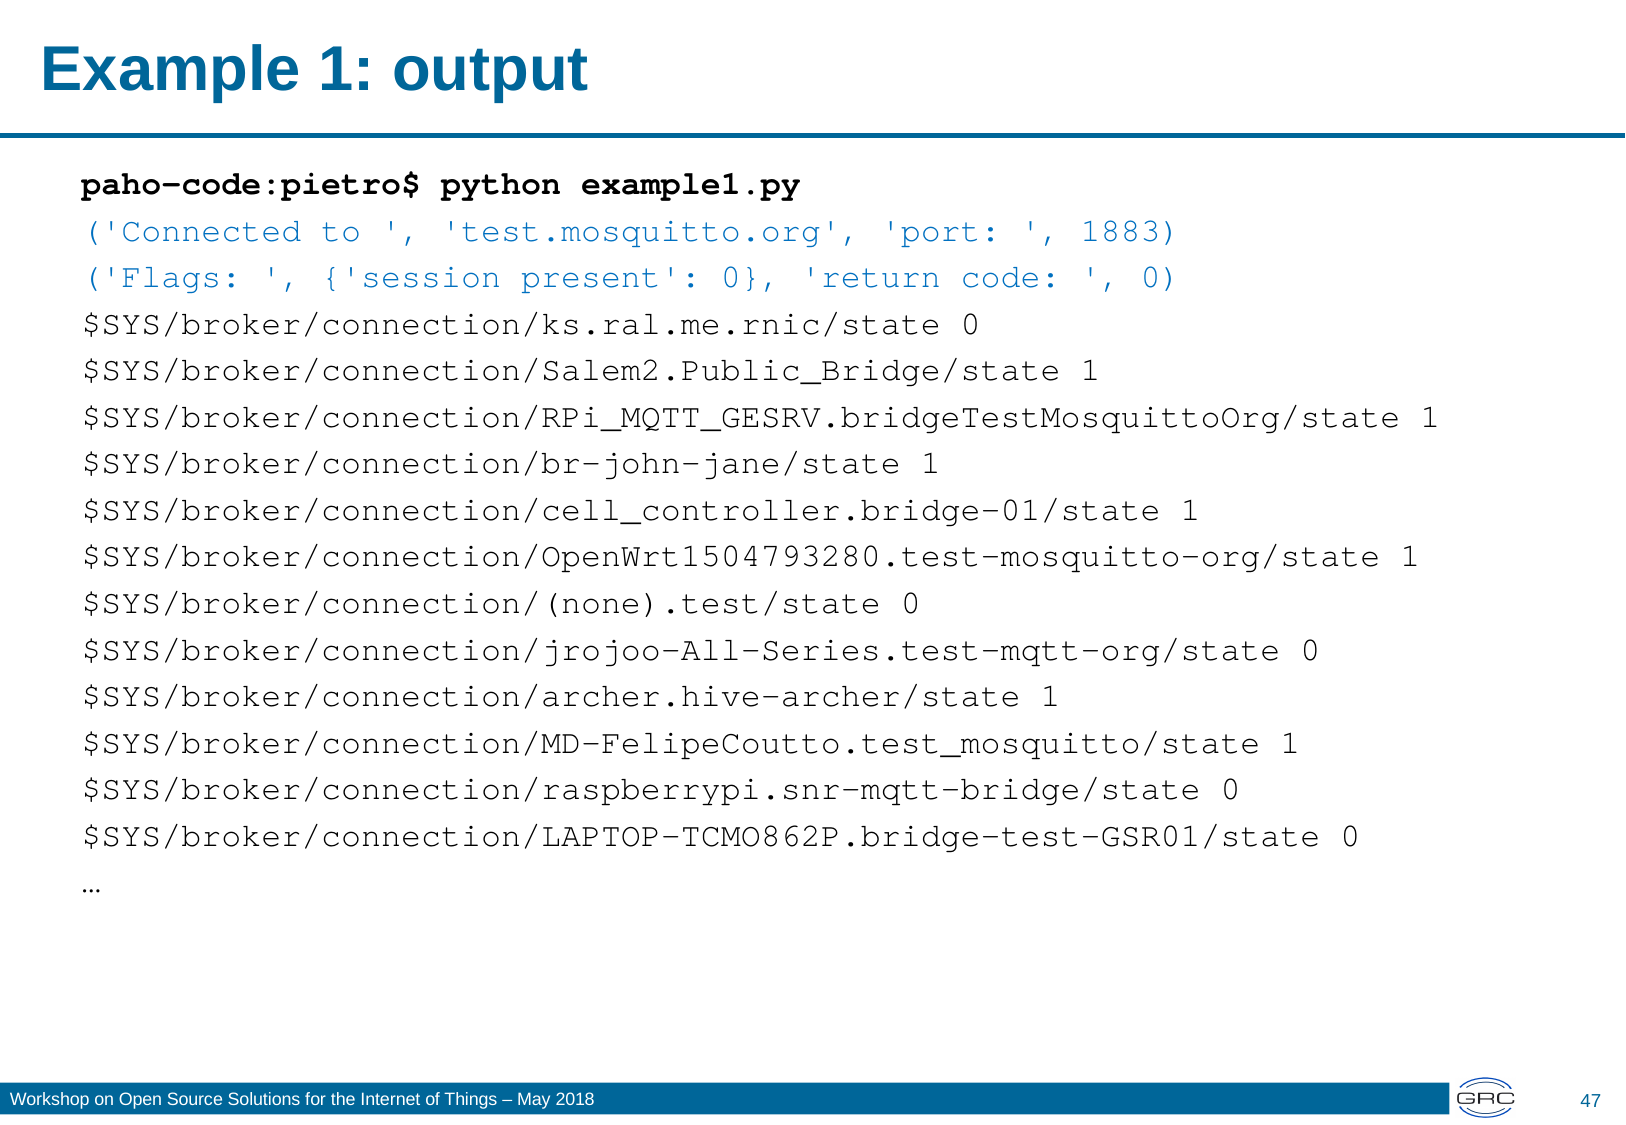

# Example 1: output
paho-code:pietro$ python example1.py
('Connected to ', 'test.mosquitto.org', 'port: ', 1883)
('Flags: ', {'session present': 0}, 'return code: ', 0)
$SYS/broker/connection/ks.ral.me.rnic/state 0
$SYS/broker/connection/Salem2.Public_Bridge/state 1
$SYS/broker/connection/RPi_MQTT_GESRV.bridgeTestMosquittoOrg/state 1
$SYS/broker/connection/br-john-jane/state 1
$SYS/broker/connection/cell_controller.bridge-01/state 1
$SYS/broker/connection/OpenWrt1504793280.test-mosquitto-org/state 1
$SYS/broker/connection/(none).test/state 0
$SYS/broker/connection/jrojoo-All-Series.test-mqtt-org/state 0
$SYS/broker/connection/archer.hive-archer/state 1
$SYS/broker/connection/MD-FelipeCoutto.test_mosquitto/state 1
$SYS/broker/connection/raspberrypi.snr-mqtt-bridge/state 0
$SYS/broker/connection/LAPTOP-TCMO862P.bridge-test-GSR01/state 0
…

47